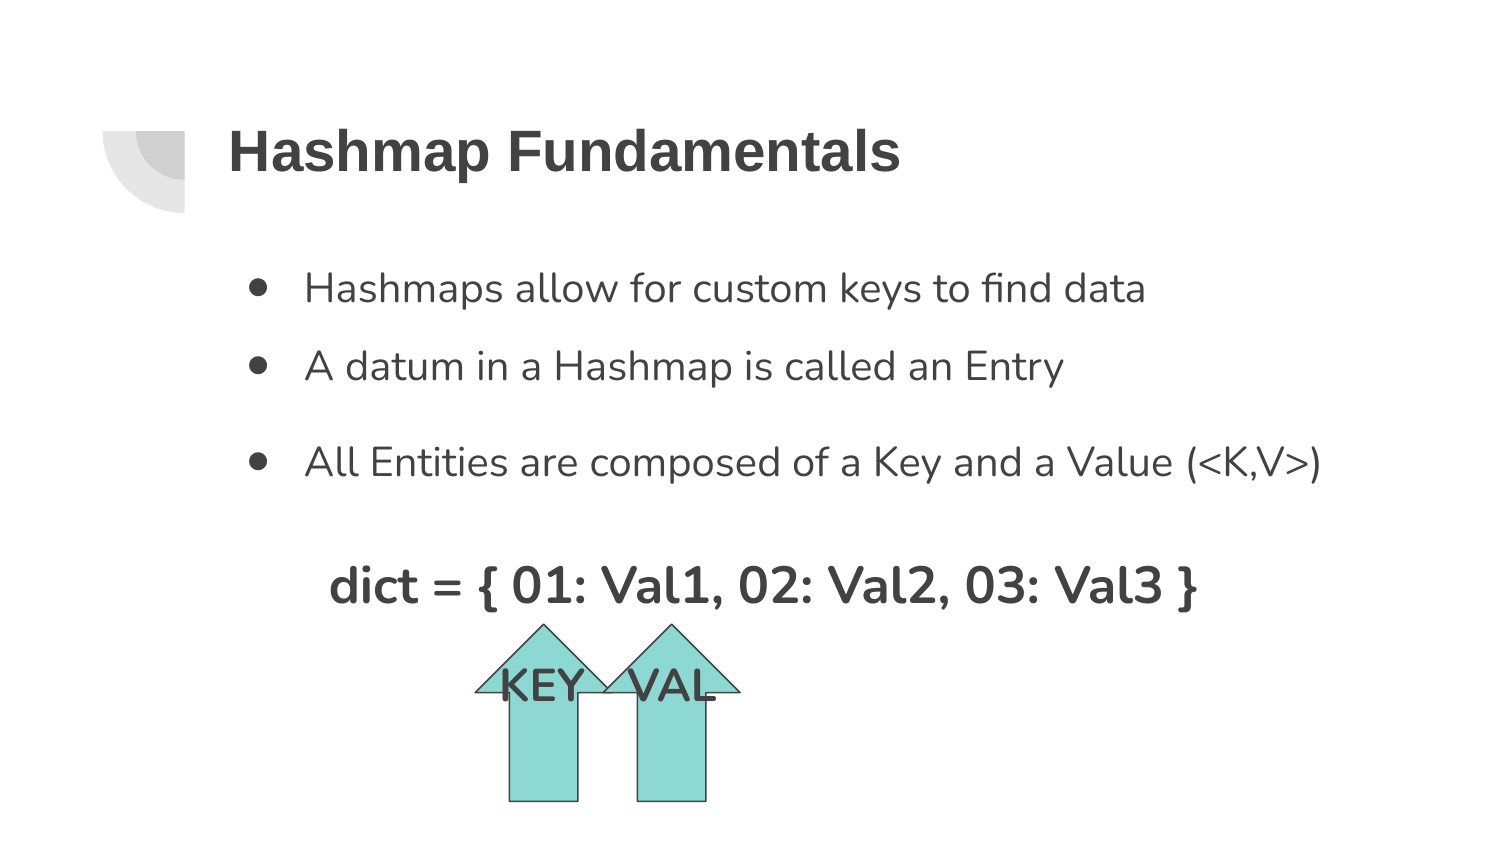

# Hashmap Fundamentals
Hashmaps allow for custom keys to find data
A datum in a Hashmap is called an Entry
All Entities are composed of a Key and a Value (<K,V>)
dict = { 01: Val1, 02: Val2, 03: Val3 }

KEY
VAL